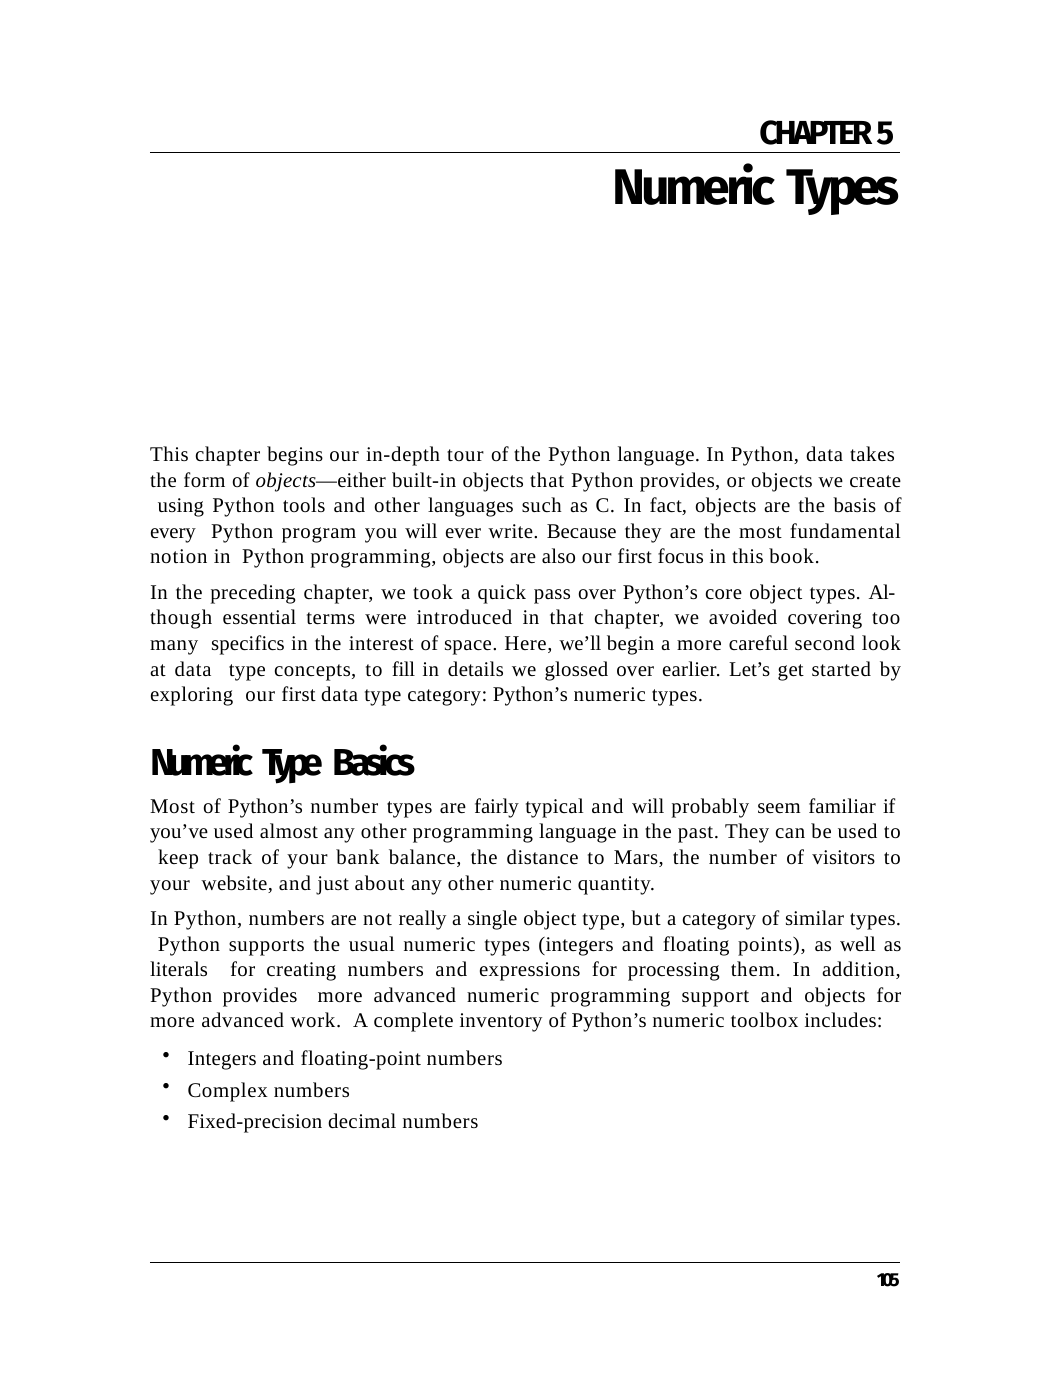

CHAPTER 5
# Numeric Types

This chapter begins our in-depth tour of the Python language. In Python, data takes  the form of objects—either built-in objects that Python provides, or objects we create  using Python tools and other languages such as C. In fact, objects are the basis of every  Python program you will ever write. Because they are the most fundamental notion in  Python programming, objects are also our first focus in this book.
In the preceding chapter, we took a quick pass over Python’s core object types. Al-  though essential terms were introduced in that chapter, we avoided covering too many  specifics in the interest of space. Here, we’ll begin a more careful second look at data  type concepts, to fill in details we glossed over earlier. Let’s get started by exploring  our first data type category: Python’s numeric types.

Numeric Type Basics
Most of Python’s number types are fairly typical and will probably seem familiar if  you’ve used almost any other programming language in the past. They can be used to  keep track of your bank balance, the distance to Mars, the number of visitors to your  website, and just about any other numeric quantity.
In Python, numbers are not really a single object type, but a category of similar types.  Python supports the usual numeric types (integers and floating points), as well as literals  for creating numbers and expressions for processing them. In addition, Python provides  more advanced numeric programming support and objects for more advanced work.  A complete inventory of Python’s numeric toolbox includes:
Integers and floating-point numbers
Complex numbers
Fixed-precision decimal numbers

105